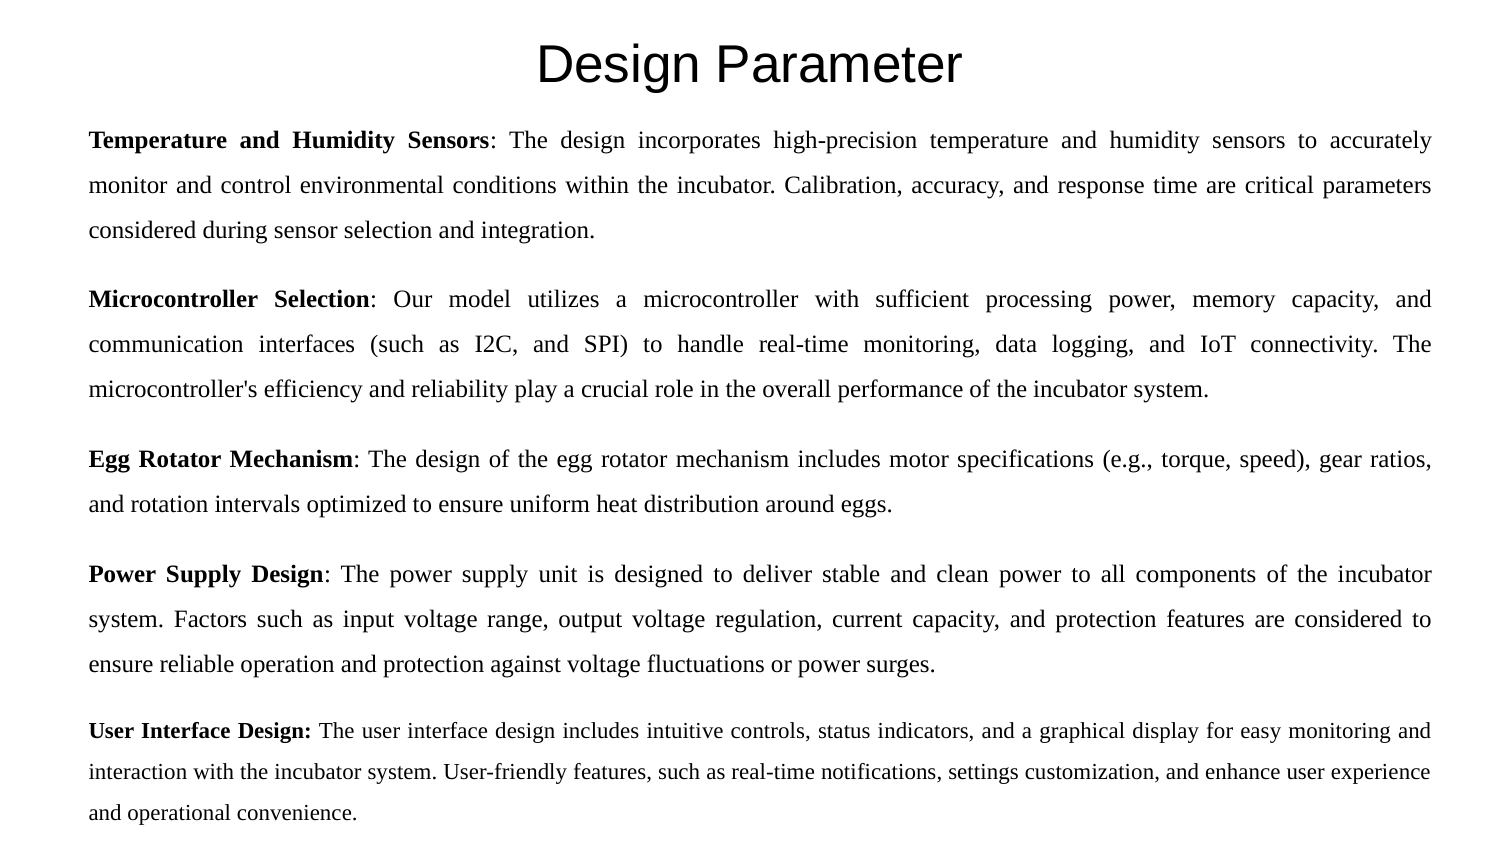

# Design Parameter
Temperature and Humidity Sensors: The design incorporates high-precision temperature and humidity sensors to accurately monitor and control environmental conditions within the incubator. Calibration, accuracy, and response time are critical parameters considered during sensor selection and integration.
Microcontroller Selection: Our model utilizes a microcontroller with sufficient processing power, memory capacity, and communication interfaces (such as I2C, and SPI) to handle real-time monitoring, data logging, and IoT connectivity. The microcontroller's efficiency and reliability play a crucial role in the overall performance of the incubator system.
Egg Rotator Mechanism: The design of the egg rotator mechanism includes motor specifications (e.g., torque, speed), gear ratios, and rotation intervals optimized to ensure uniform heat distribution around eggs.
Power Supply Design: The power supply unit is designed to deliver stable and clean power to all components of the incubator system. Factors such as input voltage range, output voltage regulation, current capacity, and protection features are considered to ensure reliable operation and protection against voltage fluctuations or power surges.
User Interface Design: The user interface design includes intuitive controls, status indicators, and a graphical display for easy monitoring and interaction with the incubator system. User-friendly features, such as real-time notifications, settings customization, and enhance user experience and operational convenience.